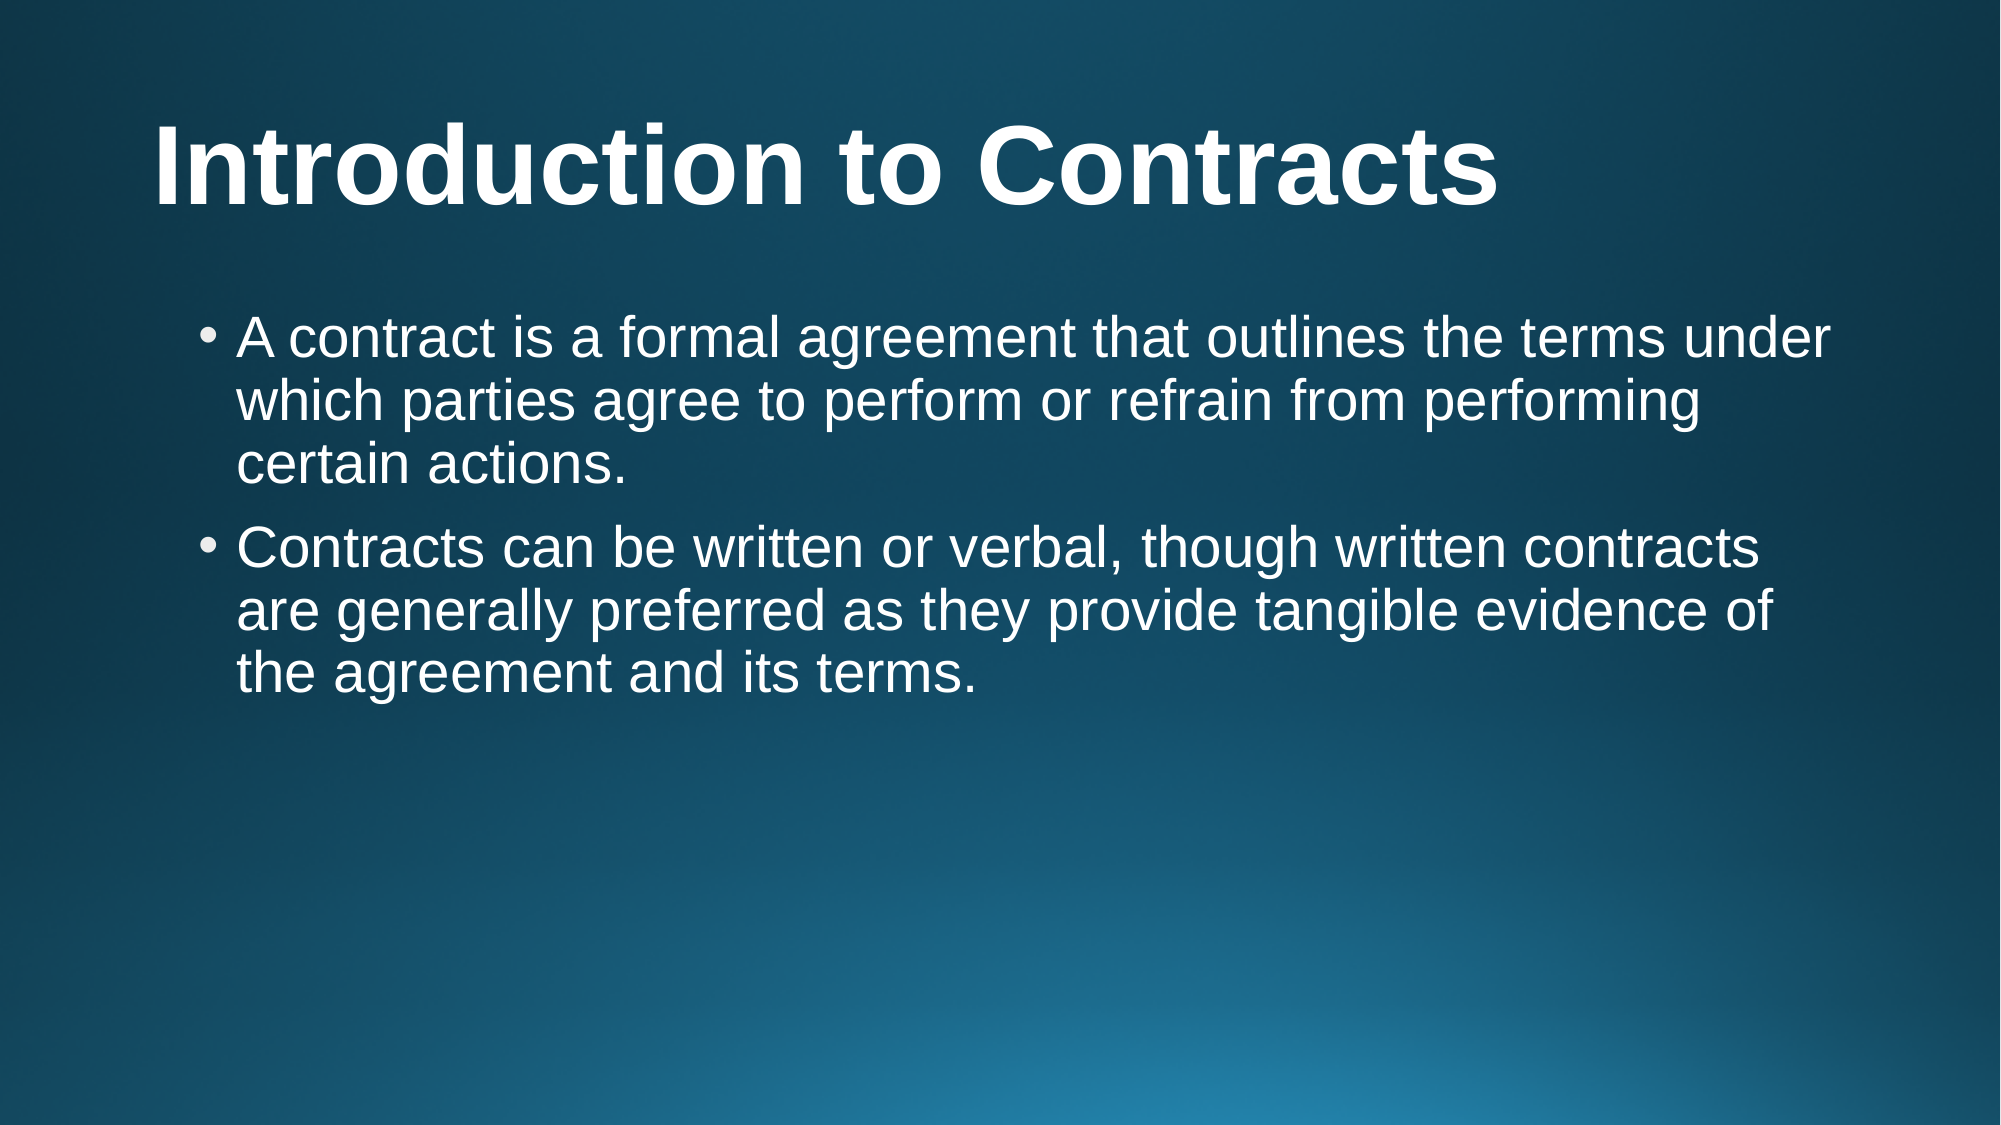

# Introduction to Contracts
A contract is a formal agreement that outlines the terms under which parties agree to perform or refrain from performing certain actions.
Contracts can be written or verbal, though written contracts are generally preferred as they provide tangible evidence of the agreement and its terms.